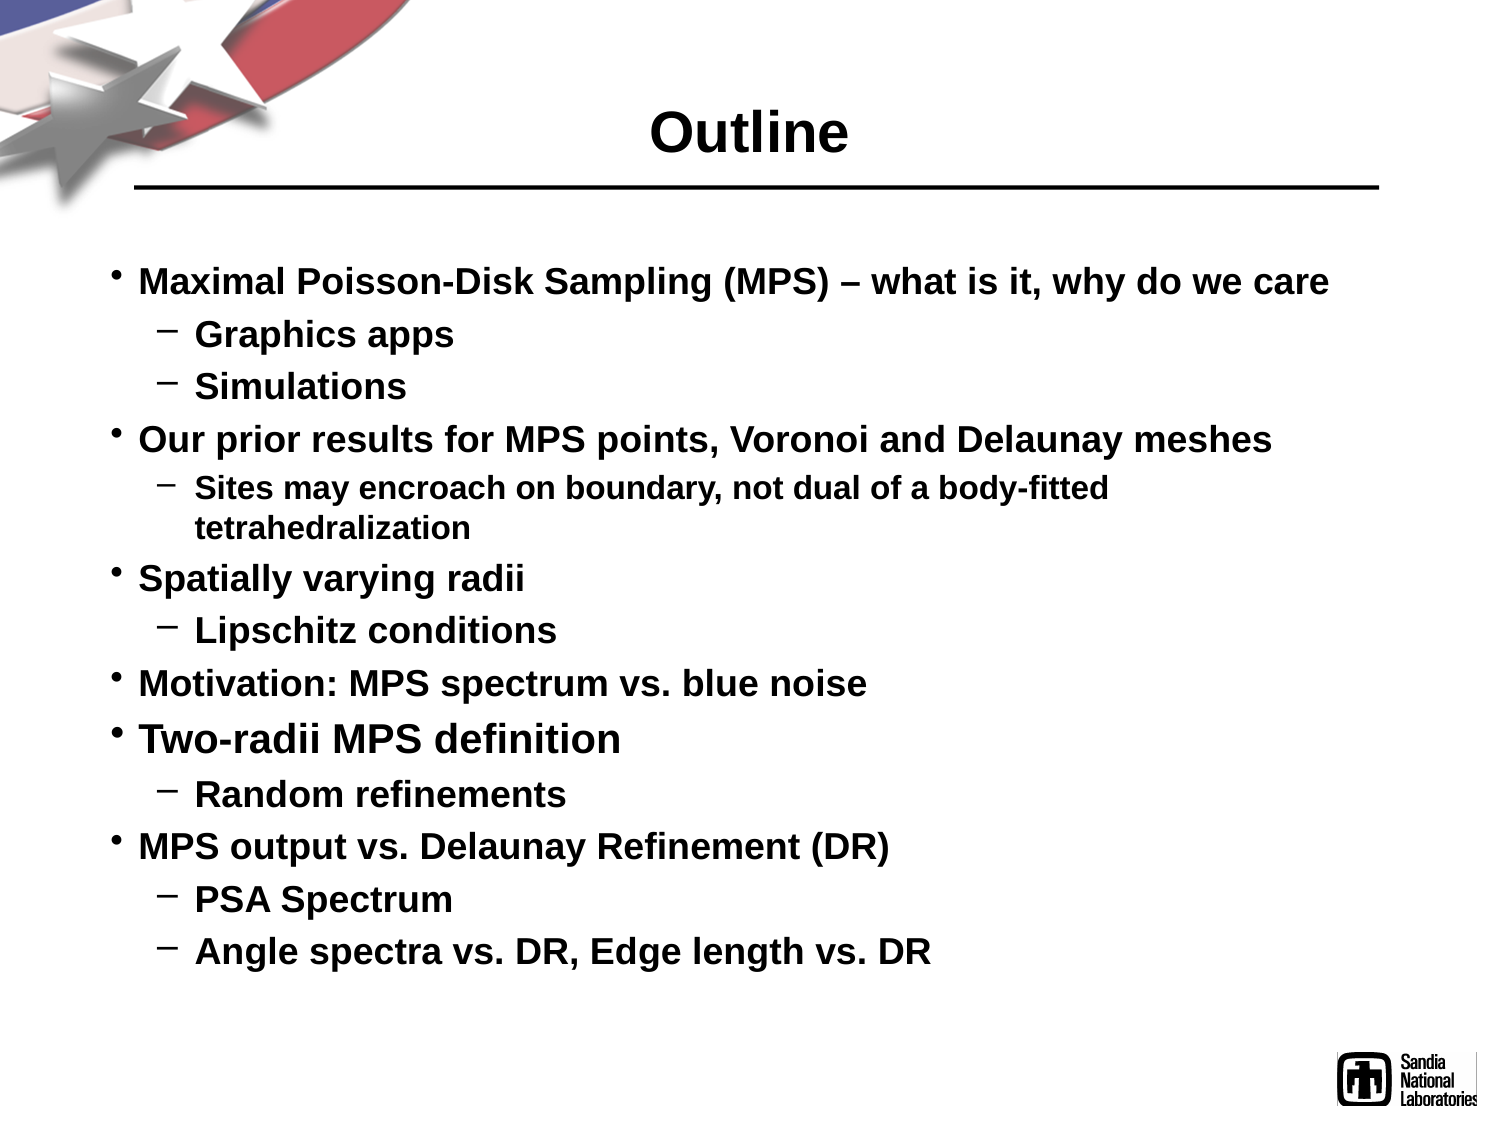

# Outline
Maximal Poisson-Disk Sampling (MPS) – what is it, why do we care
Graphics apps
Simulations
Our prior results for MPS points, Voronoi and Delaunay meshes
Sites may encroach on boundary, not dual of a body-fitted tetrahedralization
Spatially varying radii
Lipschitz conditions
Motivation: MPS spectrum vs. blue noise
Two-radii MPS definition
Random refinements
MPS output vs. Delaunay Refinement (DR)
PSA Spectrum
Angle spectra vs. DR, Edge length vs. DR